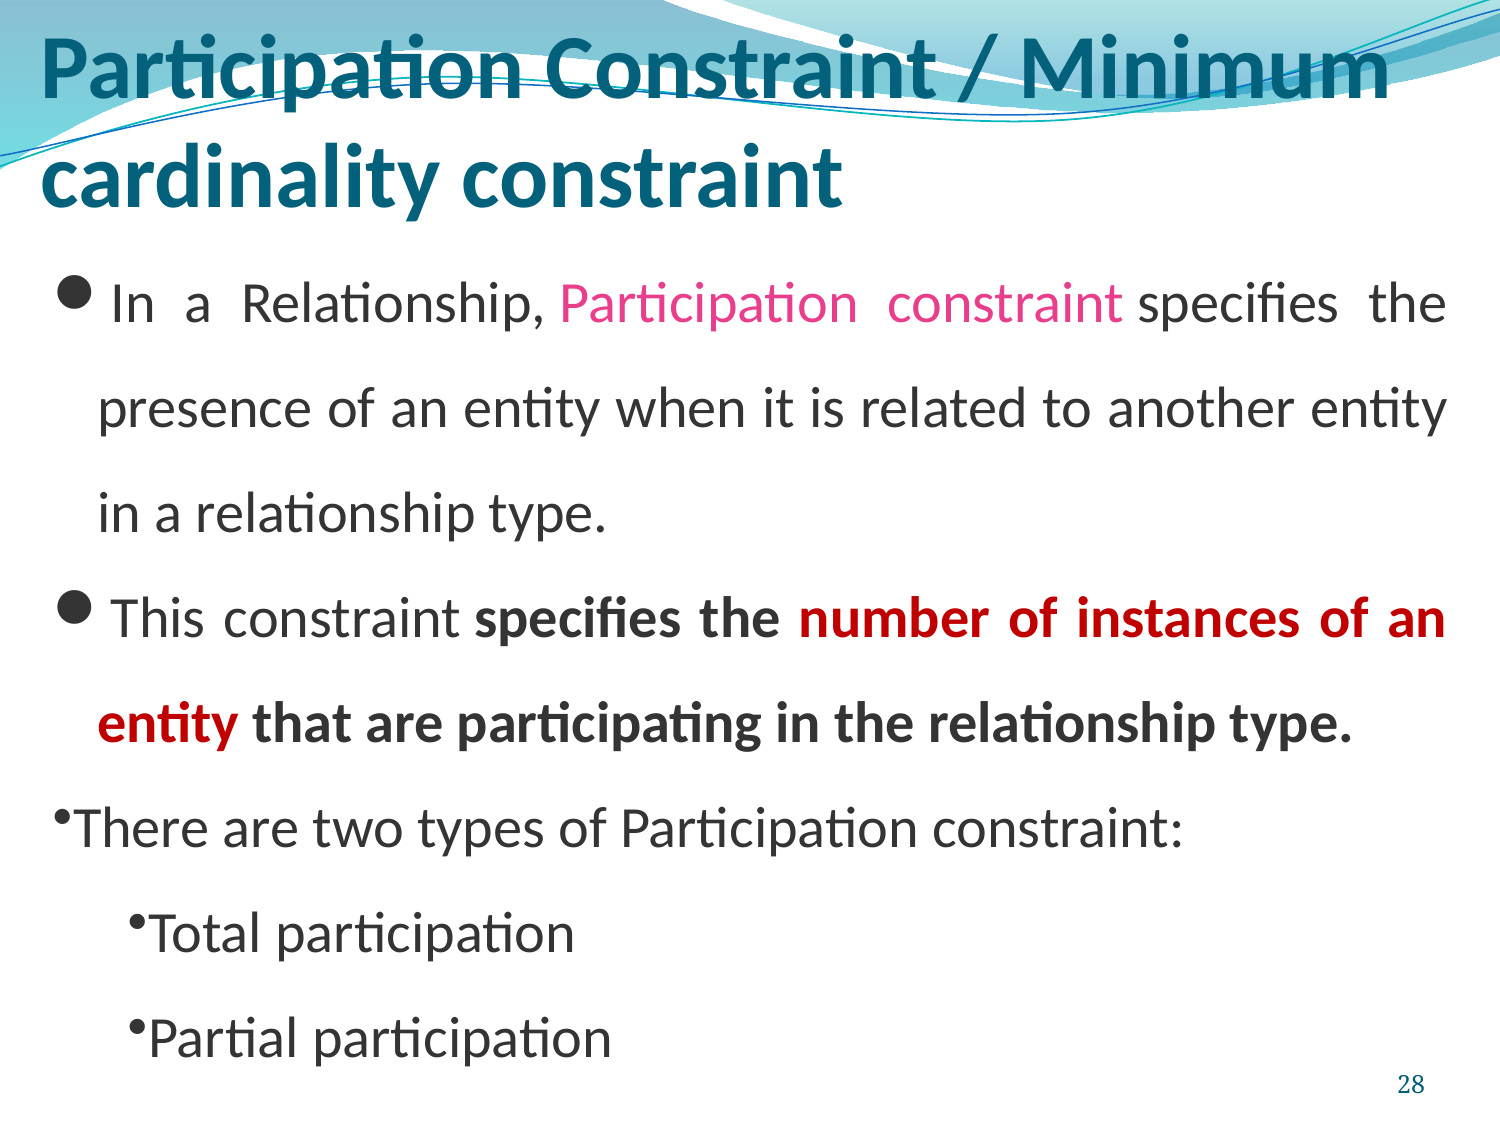

# Participation Constraint / Minimum cardinality constraint
In a Relationship, Participation constraint specifies the presence of an entity when it is related to another entity in a relationship type.
This constraint specifies the number of instances of an entity that are participating in the relationship type.
There are two types of Participation constraint:
Total participation
Partial participation
28